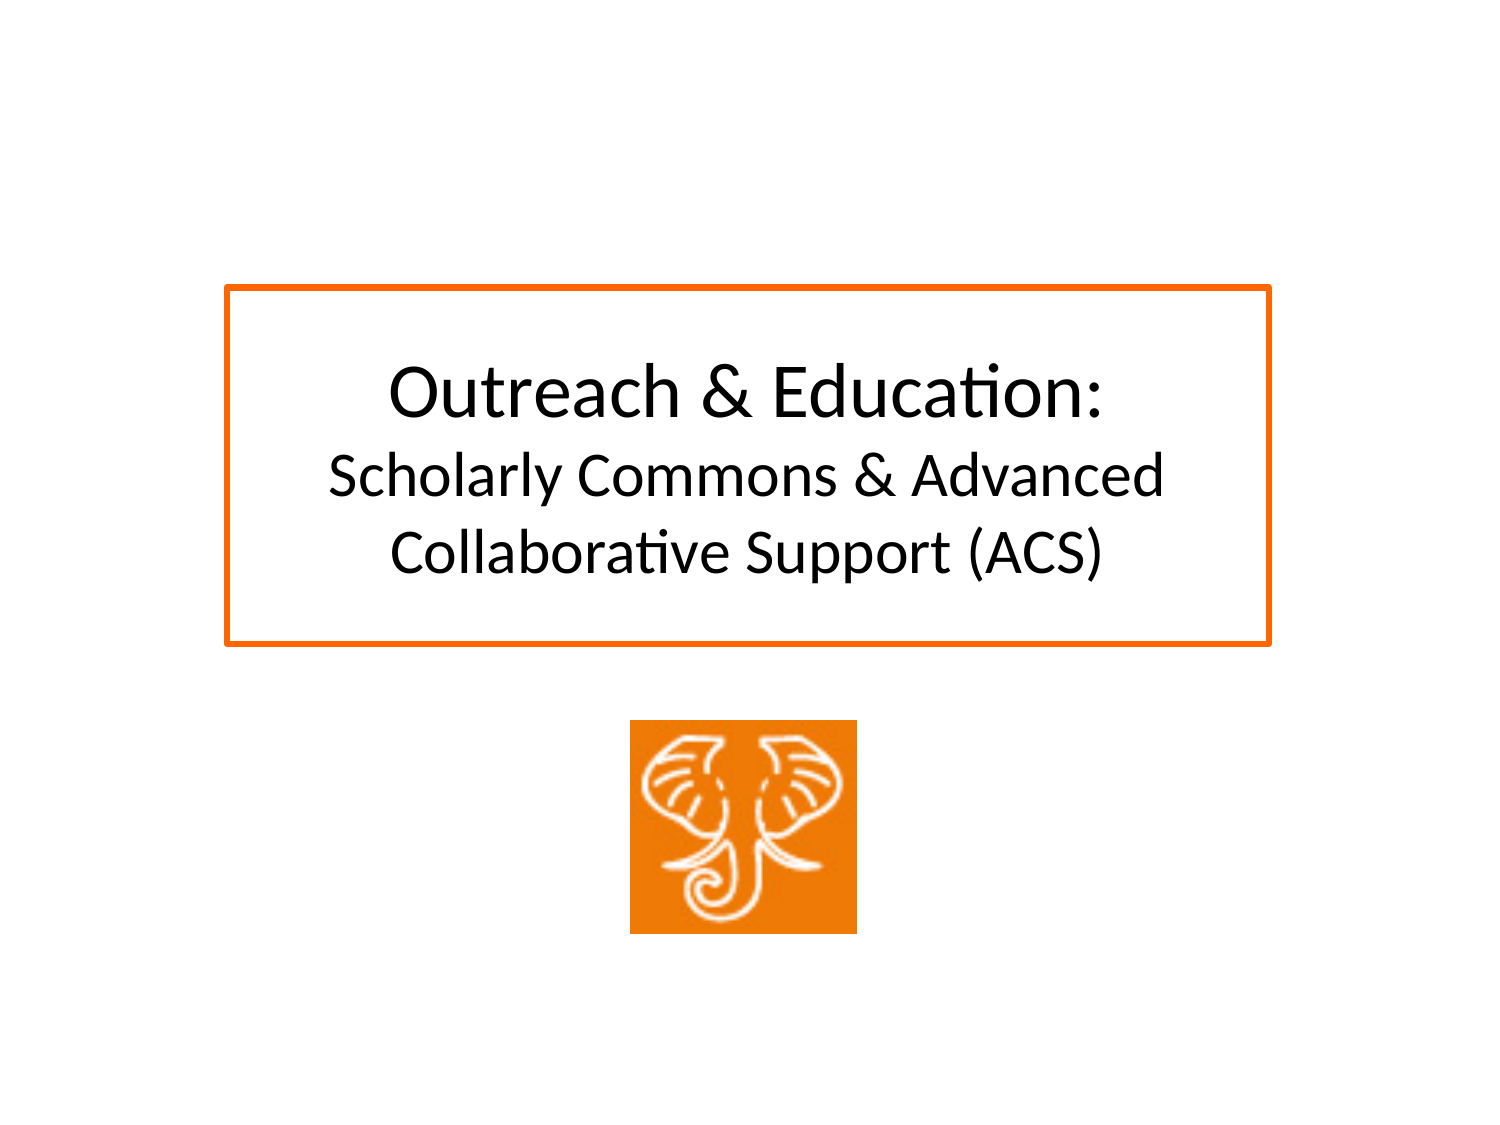

# Outreach & Education: Scholarly Commons & Advanced Collaborative Support (ACS)